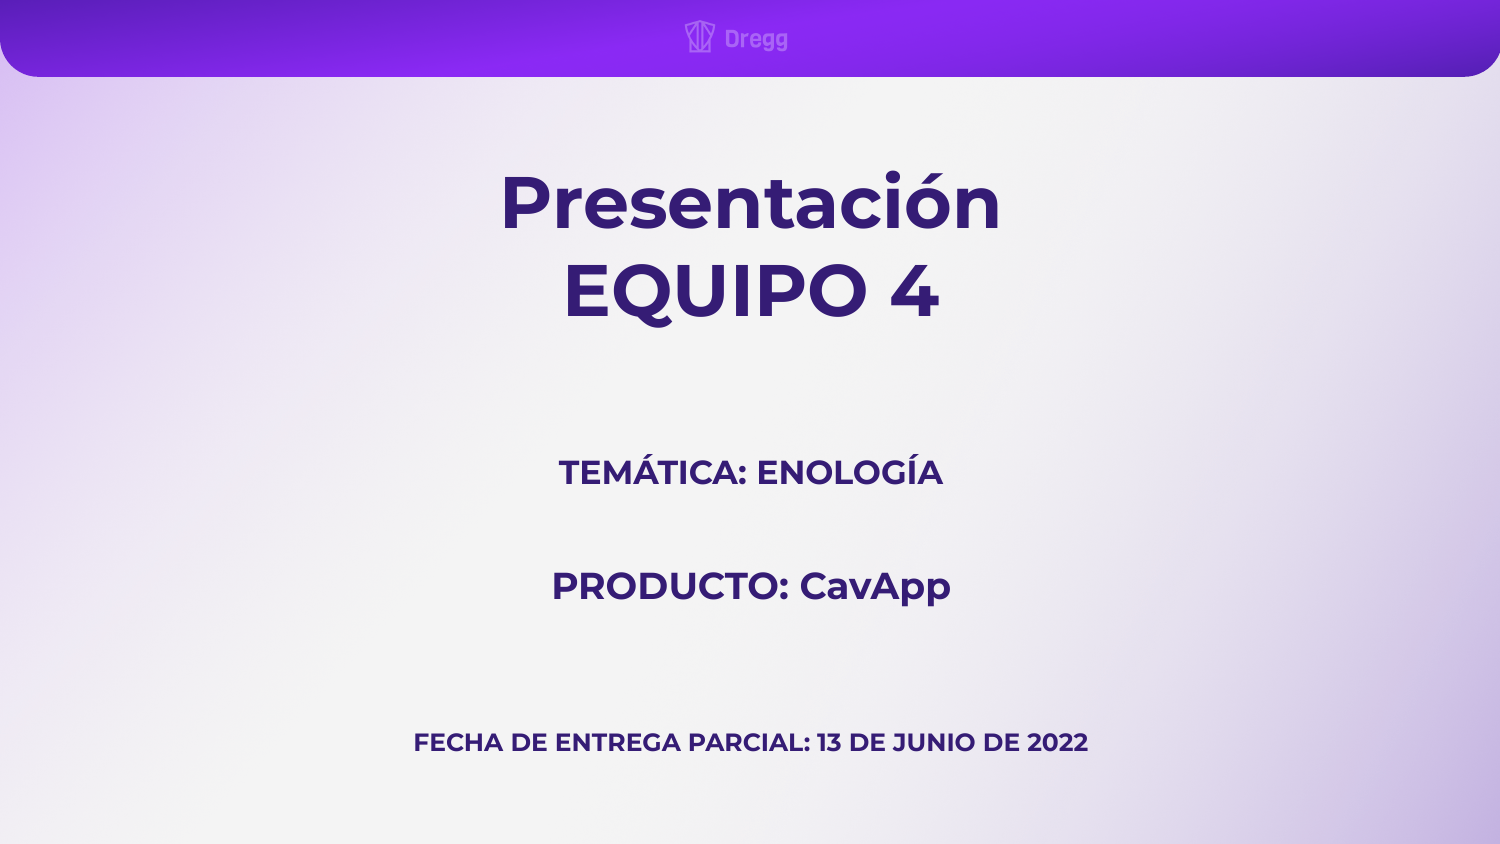

Presentación
EQUIPO 4
TEMÁTICA: ENOLOGÍA

PRODUCTO: CavApp

FECHA DE ENTREGA PARCIAL: 13 DE JUNIO DE 2022